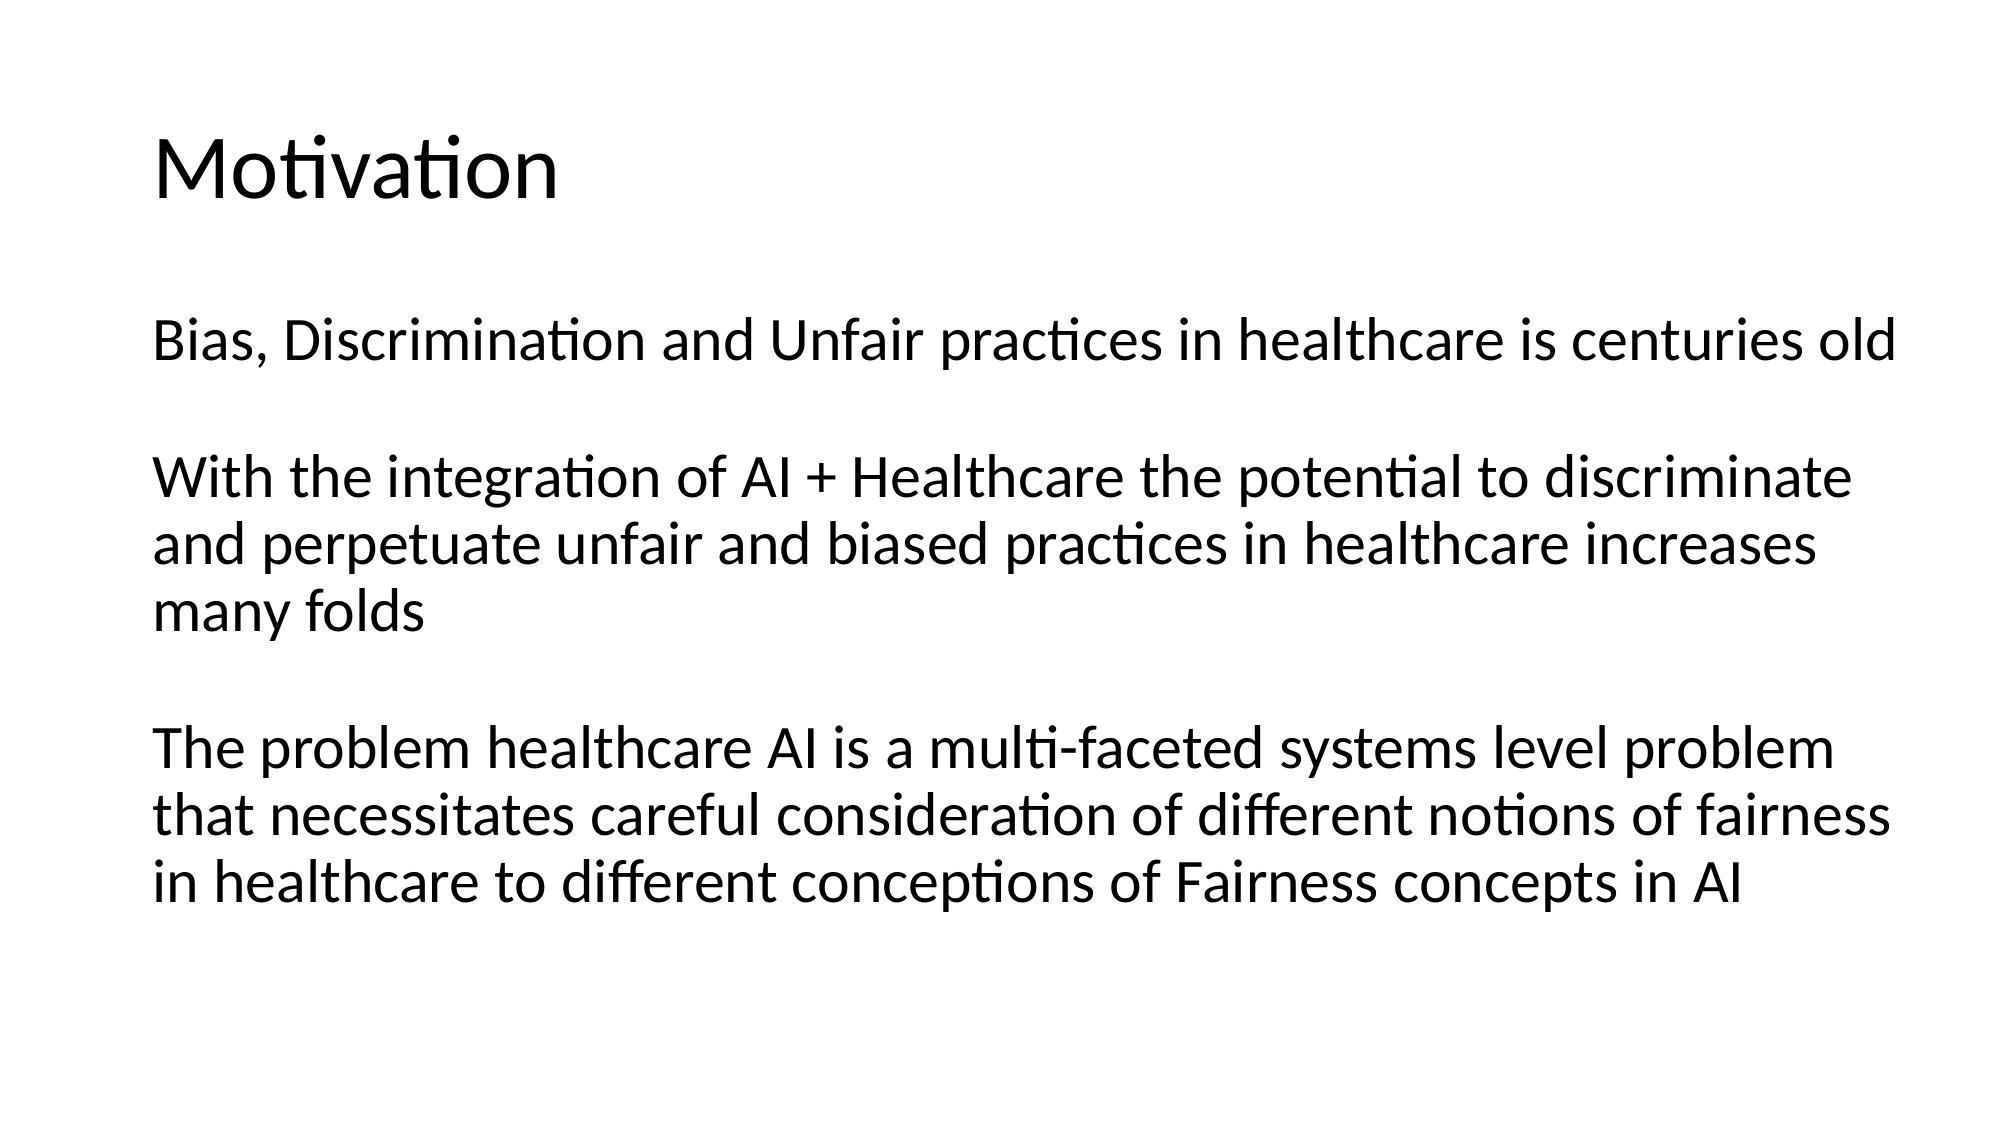

# Motivation
Bias, Discrimination and Unfair practices in healthcare is centuries old

With the integration of AI + Healthcare the potential to discriminate and perpetuate unfair and biased practices in healthcare increases many folds

The problem healthcare AI is a multi-faceted systems level problem that necessitates careful consideration of different notions of fairness in healthcare to different conceptions of Fairness concepts in AI